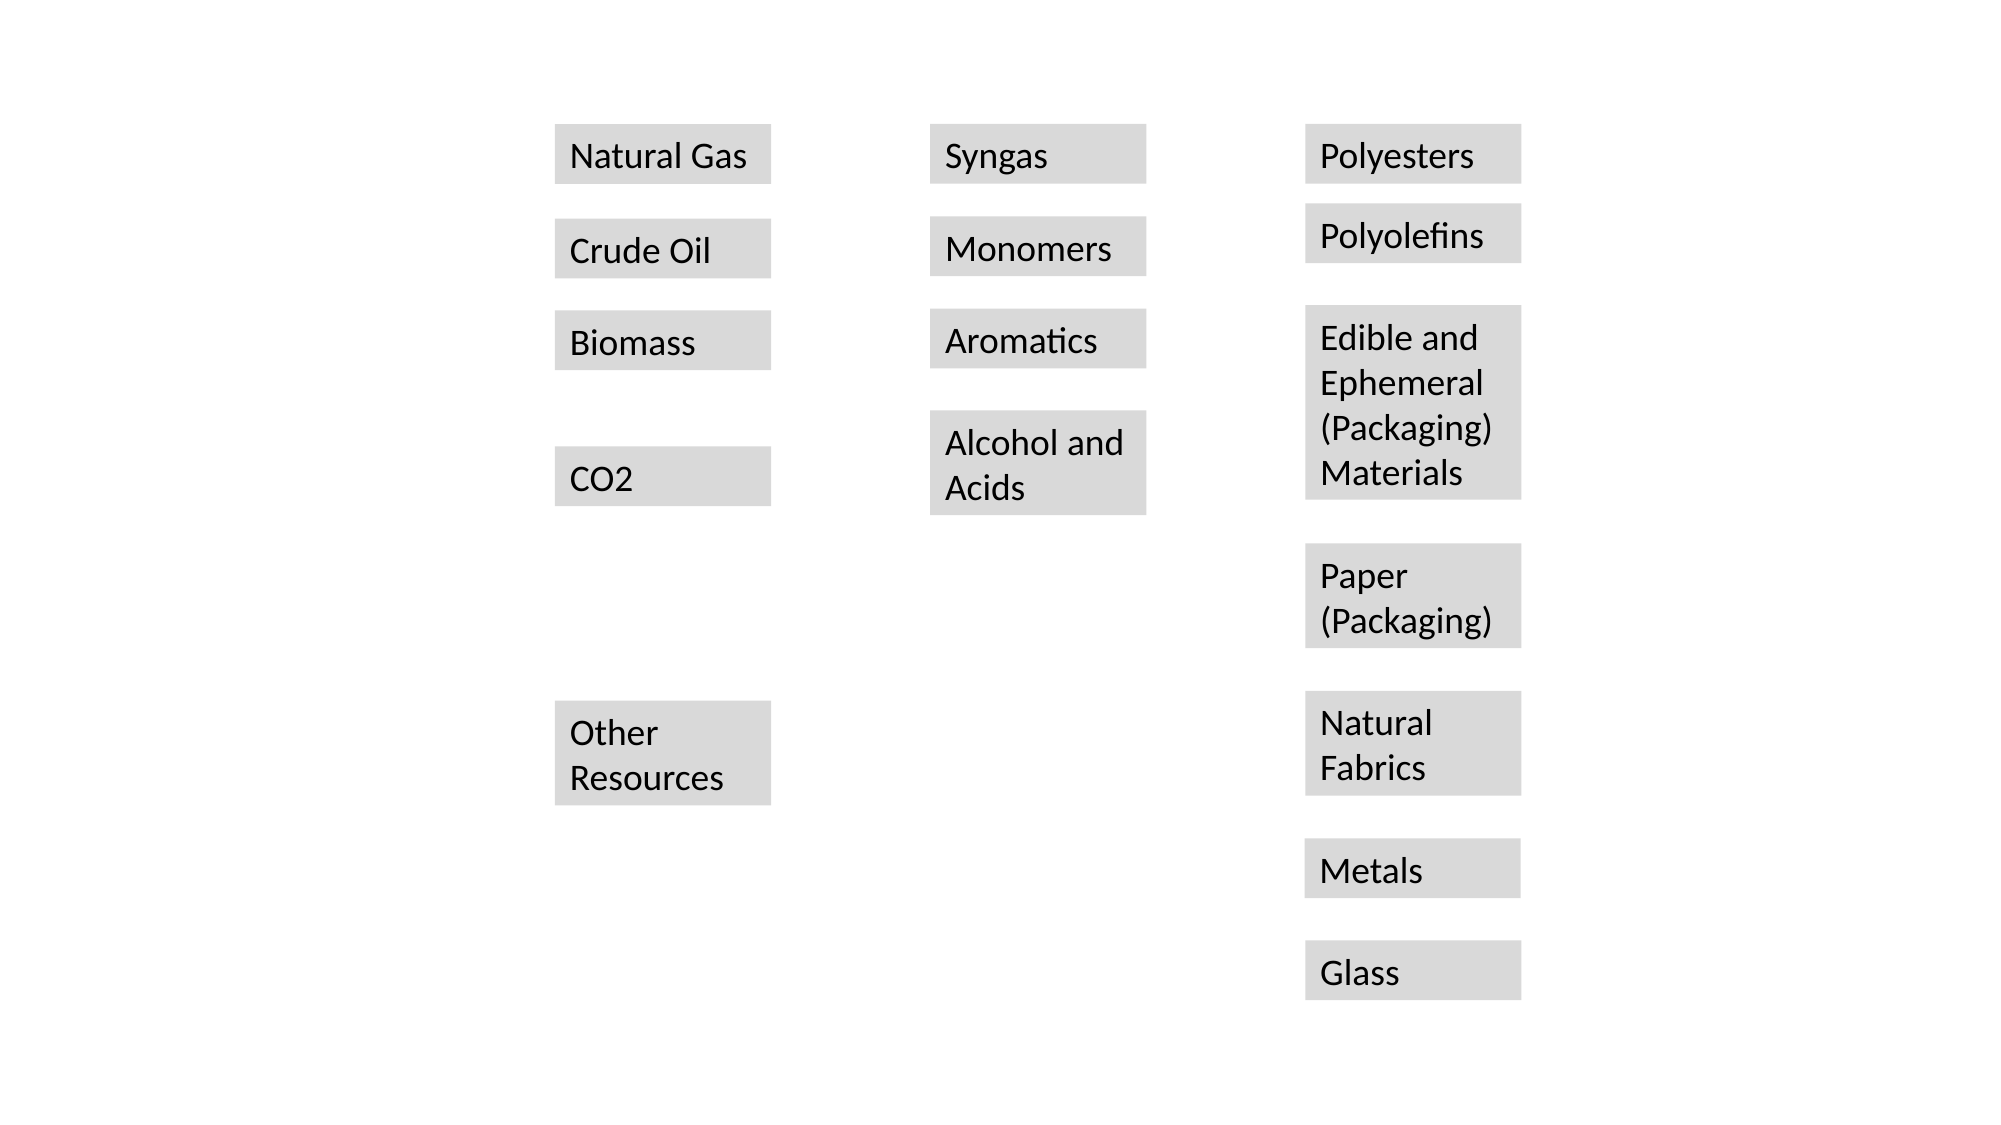

Syngas
Polyesters
Natural Gas
Crude Oil
Biomass
CO2
Polyolefins
Monomers
Edible and Ephemeral
(Packaging) Materials
Aromatics
Alcohol and Acids
Paper (Packaging)
Natural Fabrics
Other Resources
Metals
Glass